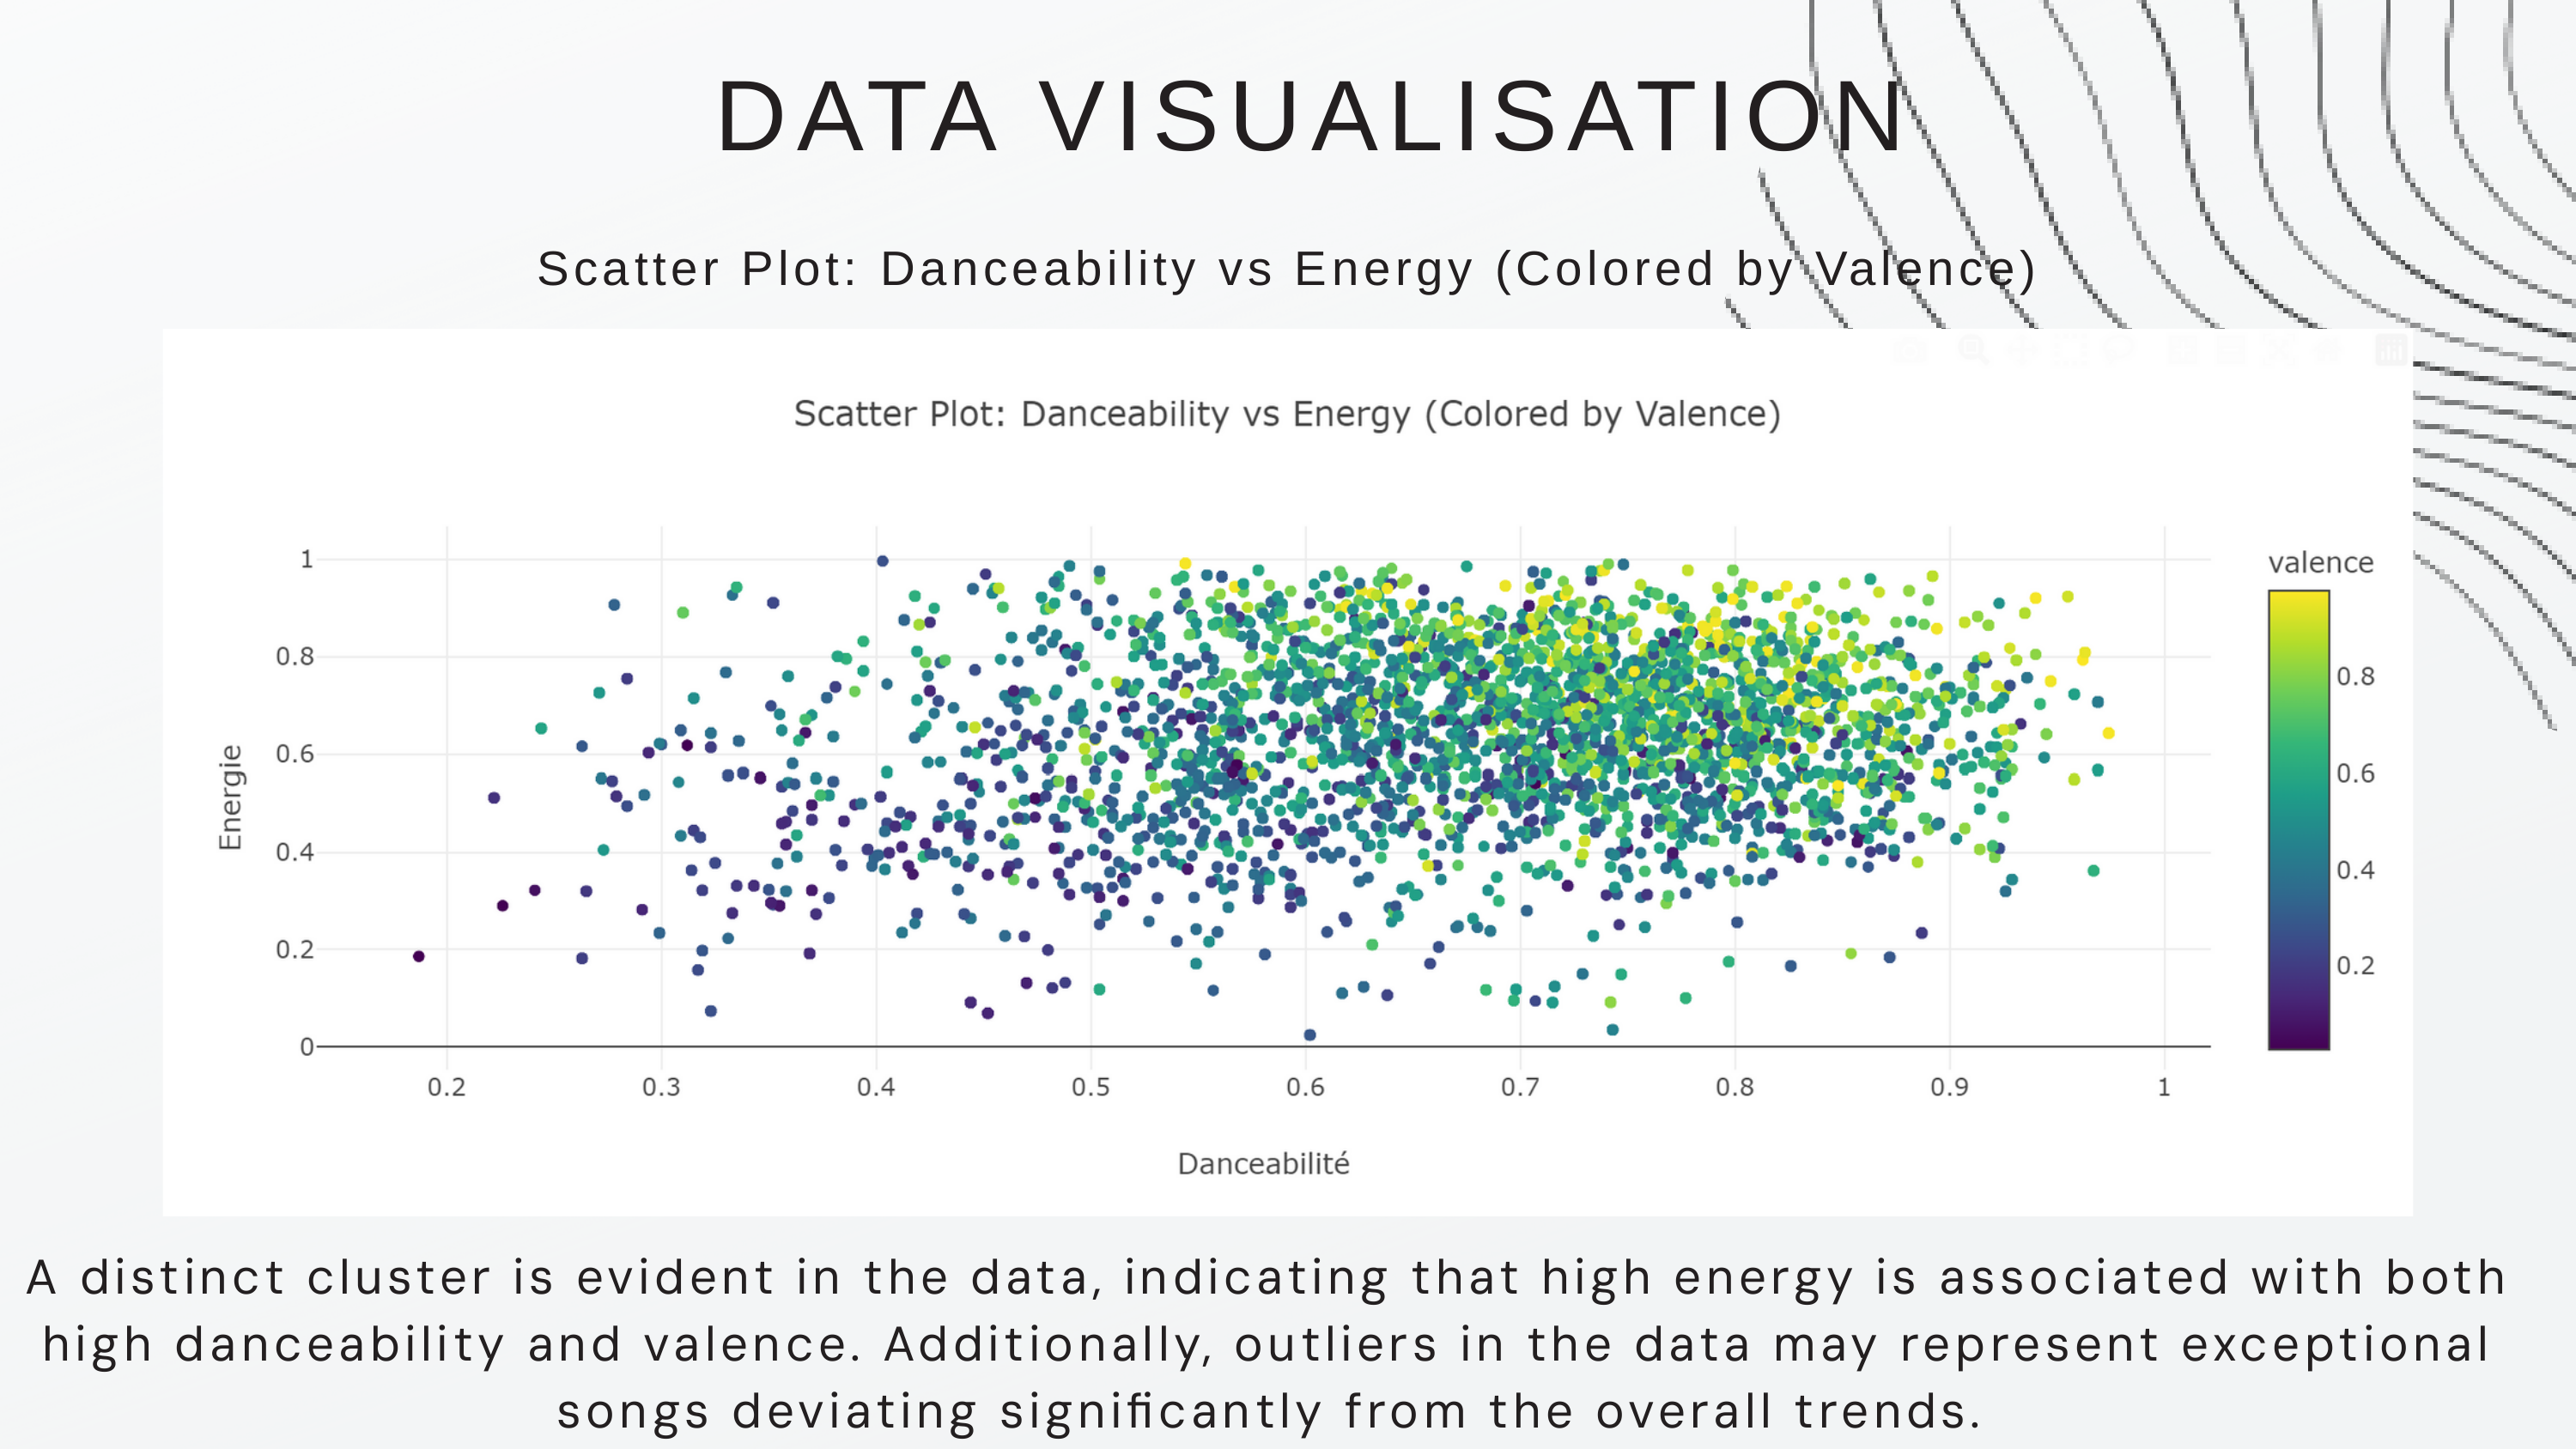

DATA VISUALISATION
Scatter Plot: Danceability vs Energy (Colored by Valence)

A distinct cluster is evident in the data, indicating that high energy is associated with both high danceability and valence. Additionally, outliers in the data may represent exceptional songs deviating significantly from the overall trends.